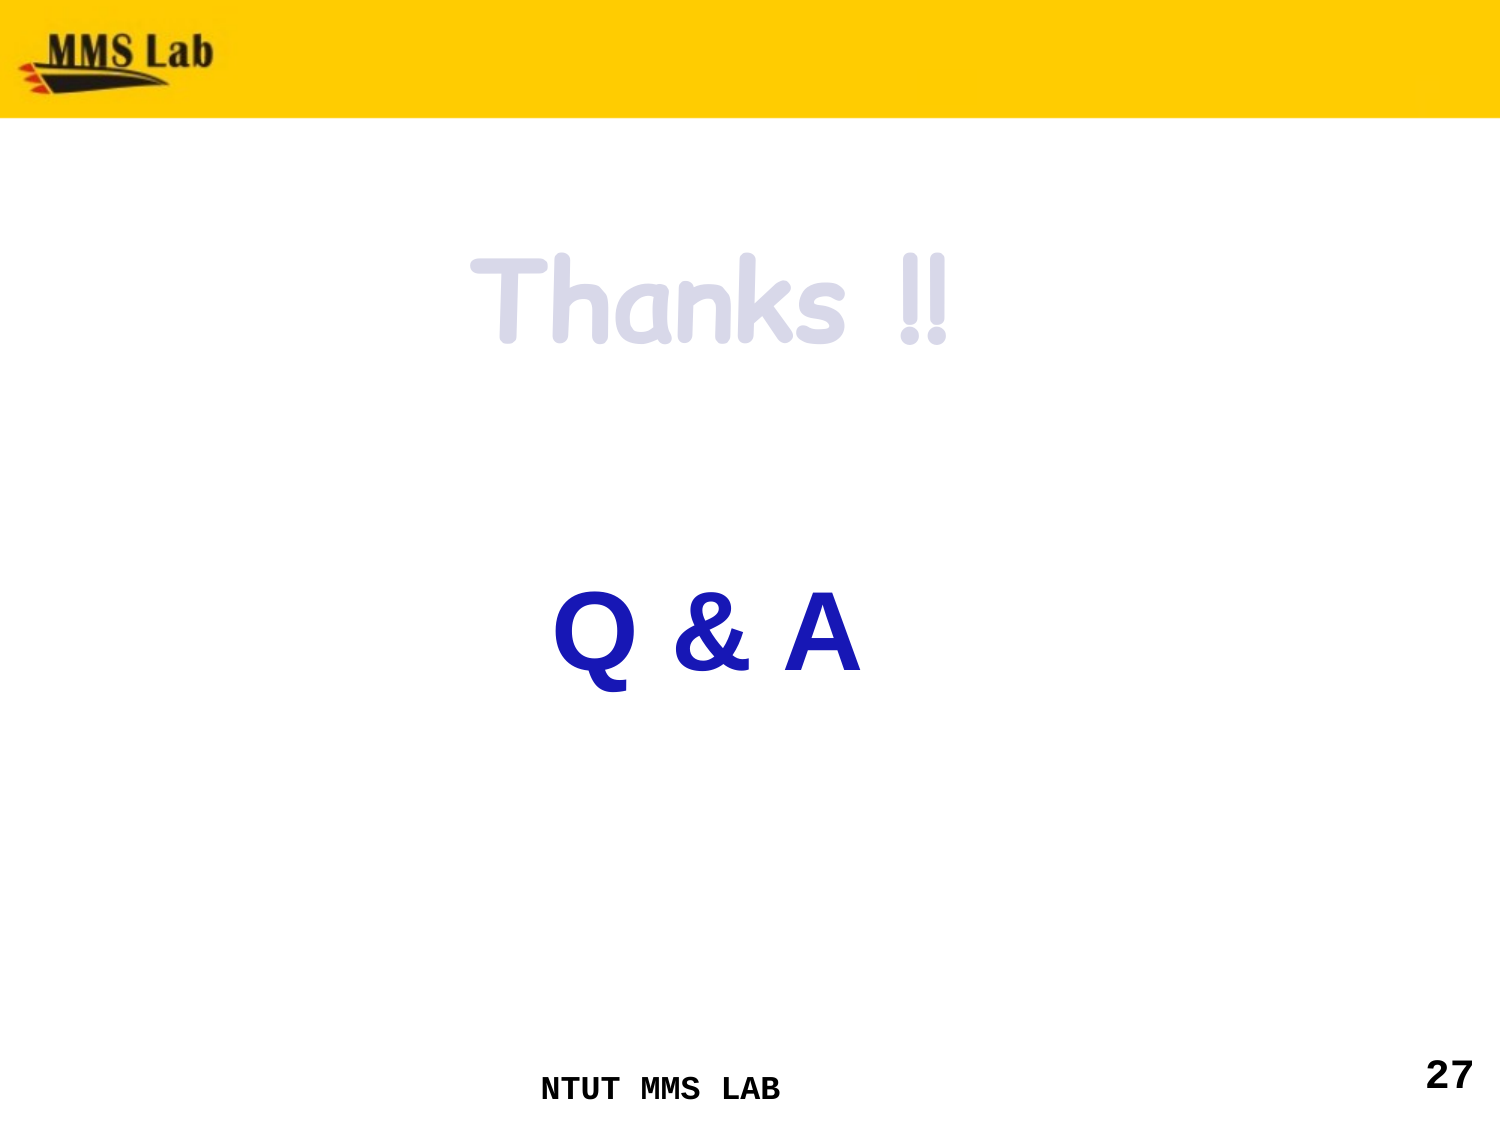

#

                  Thanks !!

Q & A
27
NTUT MMS LAB